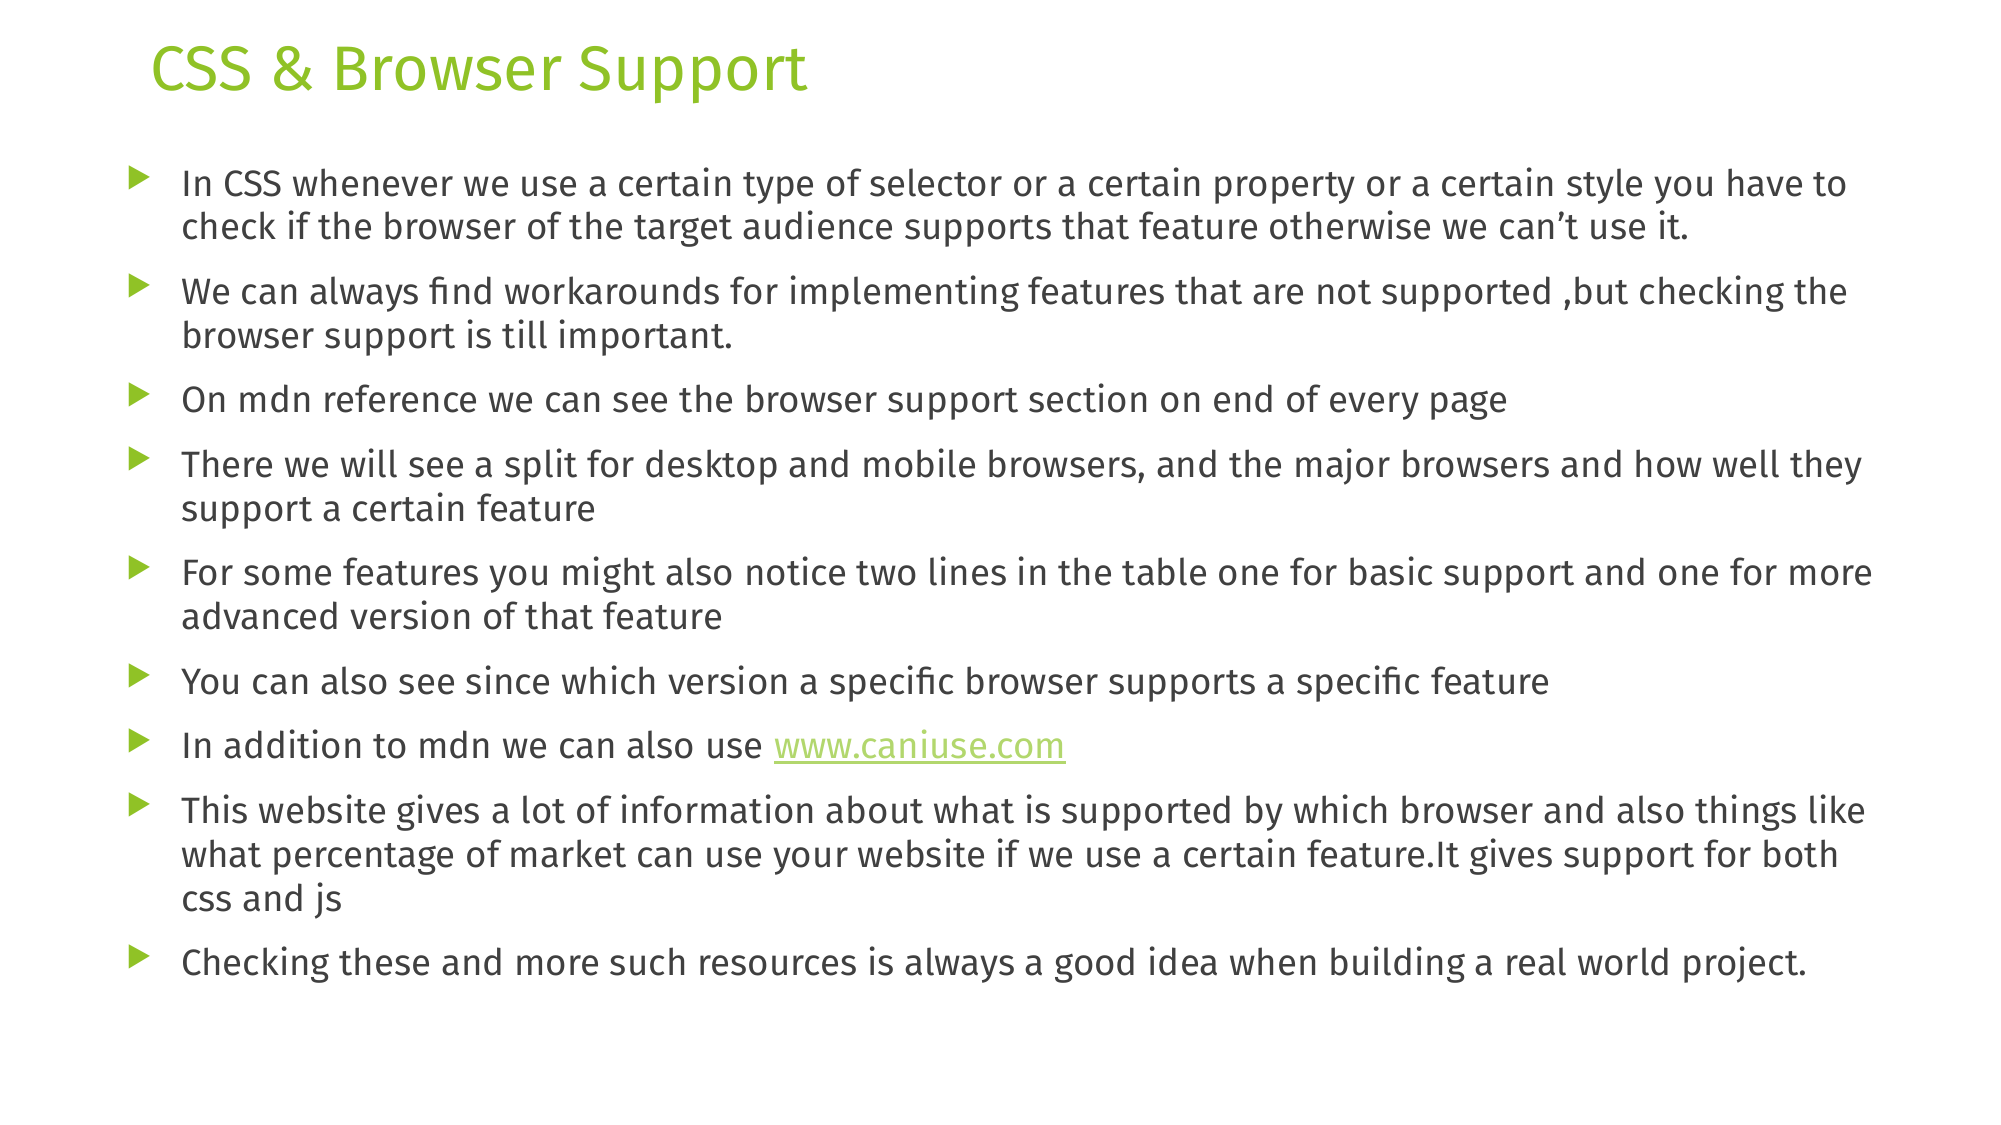

# CSS & Browser Support
In CSS whenever we use a certain type of selector or a certain property or a certain style you have to check if the browser of the target audience supports that feature otherwise we can’t use it.
We can always find workarounds for implementing features that are not supported ,but checking the browser support is till important.
On mdn reference we can see the browser support section on end of every page
There we will see a split for desktop and mobile browsers, and the major browsers and how well they support a certain feature
For some features you might also notice two lines in the table one for basic support and one for more advanced version of that feature
You can also see since which version a specific browser supports a specific feature
In addition to mdn we can also use www.caniuse.com
This website gives a lot of information about what is supported by which browser and also things like what percentage of market can use your website if we use a certain feature.It gives support for both css and js
Checking these and more such resources is always a good idea when building a real world project.